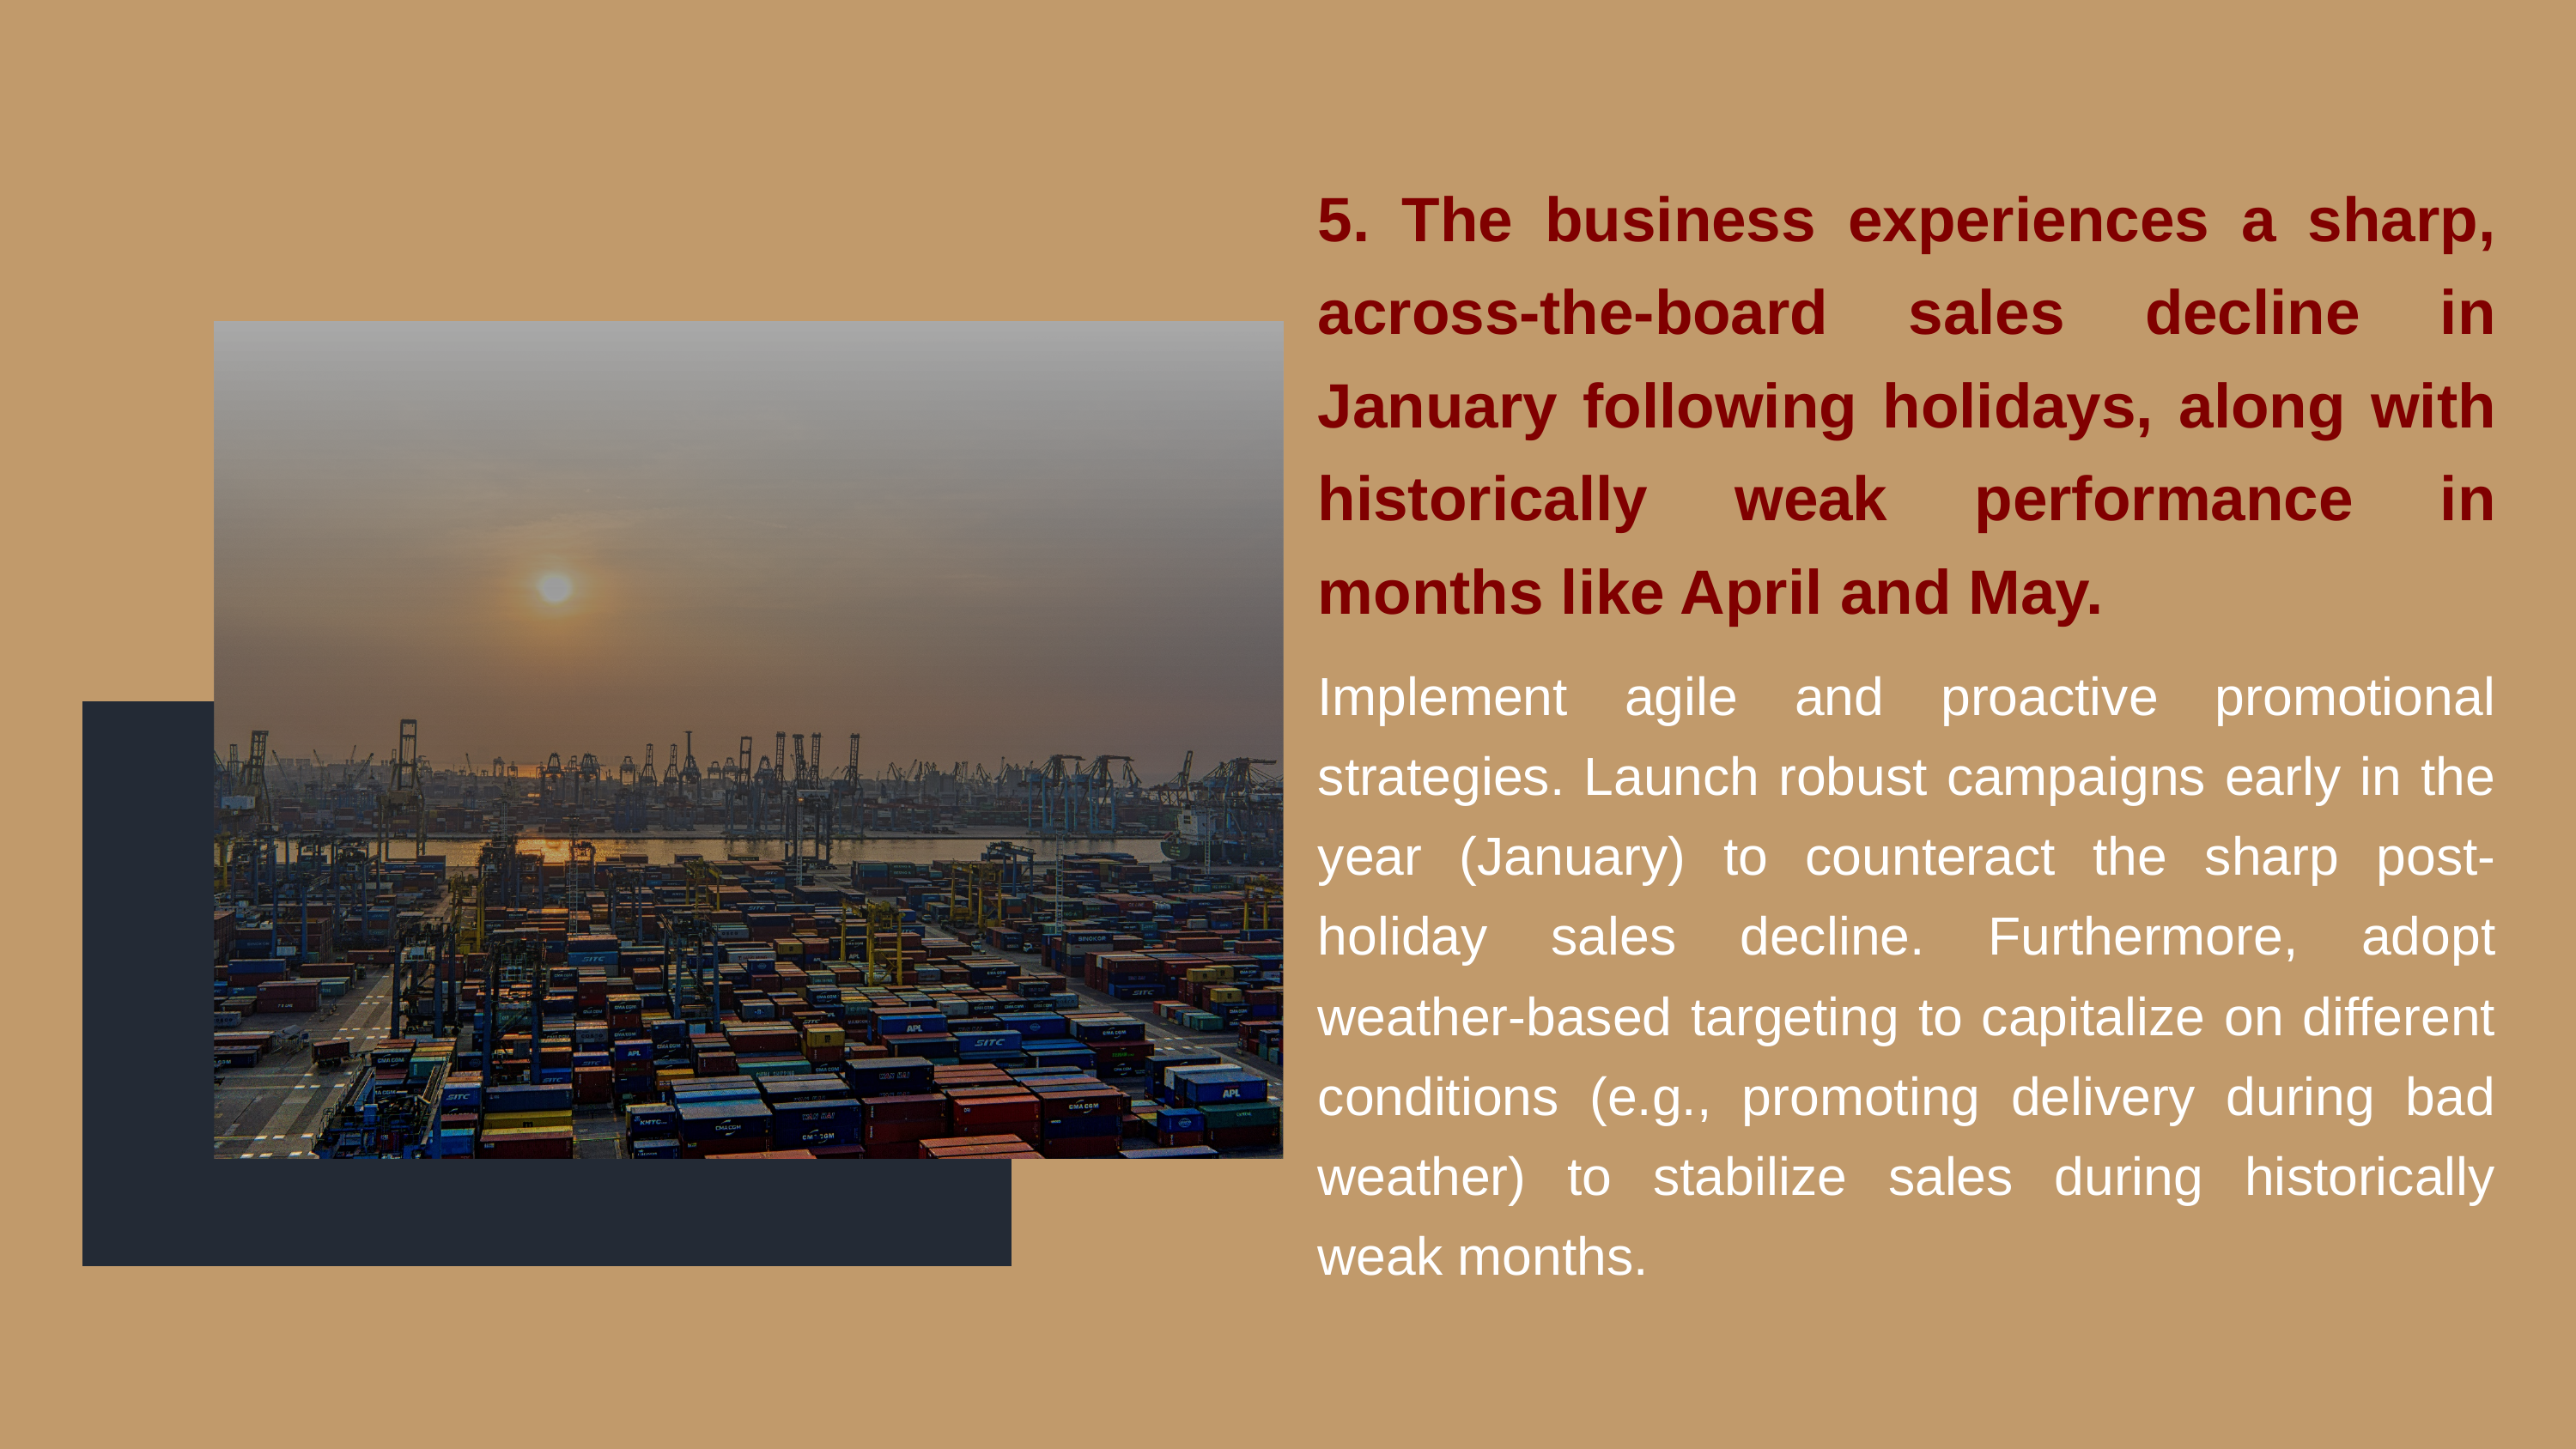

5. The business experiences a sharp, across-the-board sales decline in January following holidays, along with historically weak performance in months like April and May.

Implement agile and proactive promotional strategies. Launch robust campaigns early in the year (January) to counteract the sharp post-holiday sales decline. Furthermore, adopt weather-based targeting to capitalize on different conditions (e.g., promoting delivery during bad weather) to stabilize sales during historically weak months.